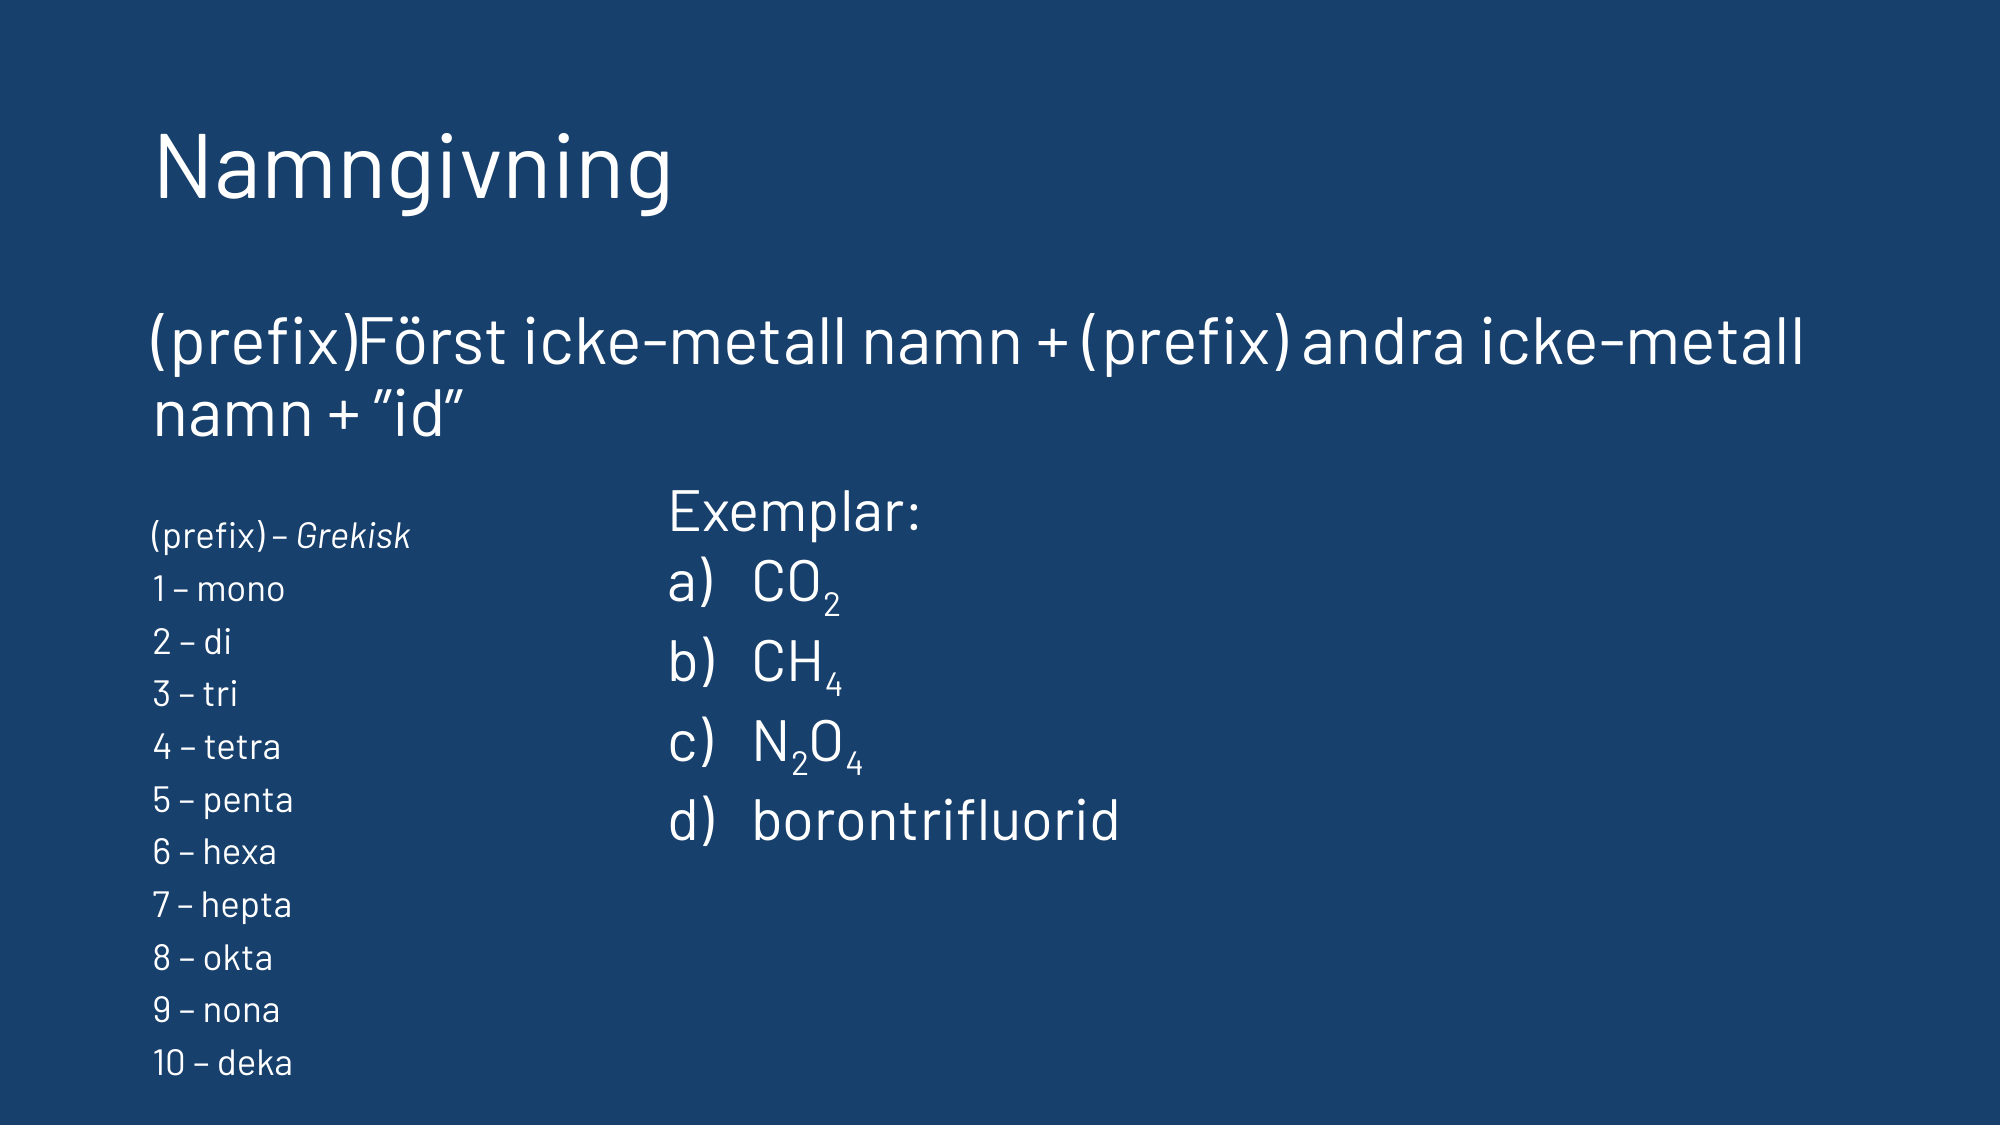

# Namngivning
(prefix)Först icke-metall namn + (prefix) andra icke-metall namn + ”id”

(prefix) – Grekisk
1 – mono
2 – di
3 – tri
4 – tetra
5 – penta
6 – hexa
7 – hepta
8 – okta
9 – nona
10 – deka
Exemplar:
CO2
CH4
N2O4
borontrifluorid